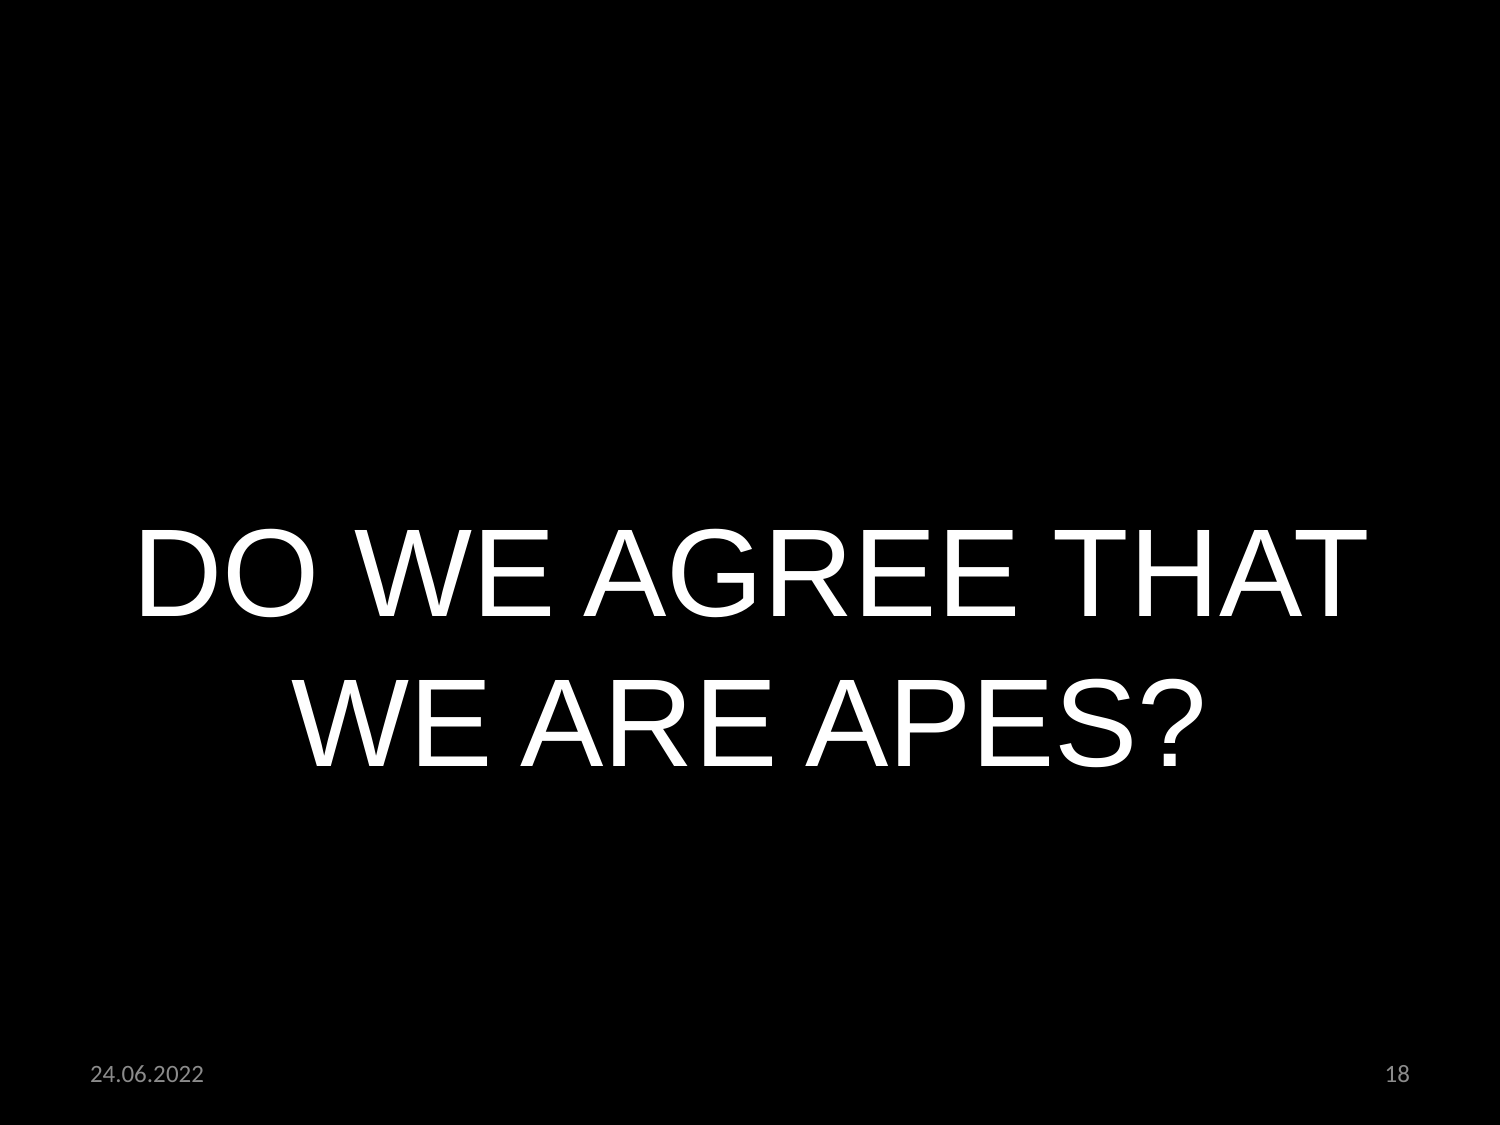

DO WE AGREE THAT WE ARE APES?
24.06.2022
18